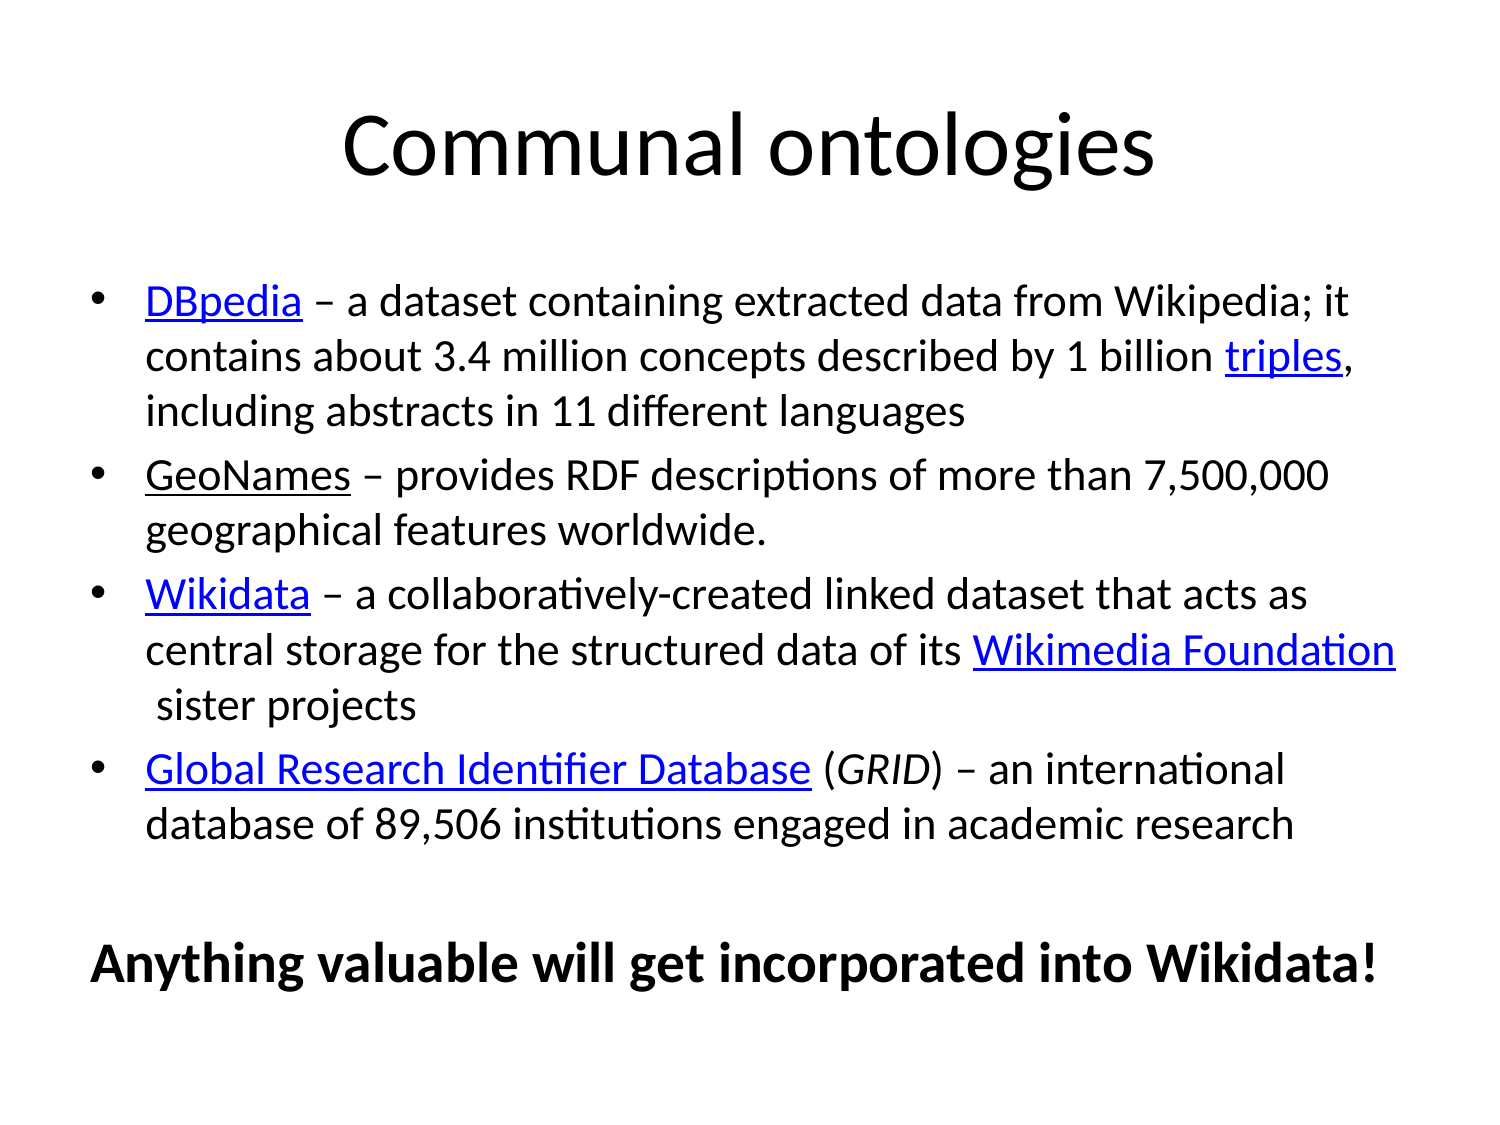

# Communal ontologies
DBpedia – a dataset containing extracted data from Wikipedia; it contains about 3.4 million concepts described by 1 billion triples, including abstracts in 11 different languages
GeoNames – provides RDF descriptions of more than 7,500,000 geographical features worldwide.
Wikidata – a collaboratively-created linked dataset that acts as central storage for the structured data of its Wikimedia Foundation sister projects
Global Research Identifier Database (GRID) – an international database of 89,506 institutions engaged in academic research

Anything valuable will get incorporated into Wikidata!